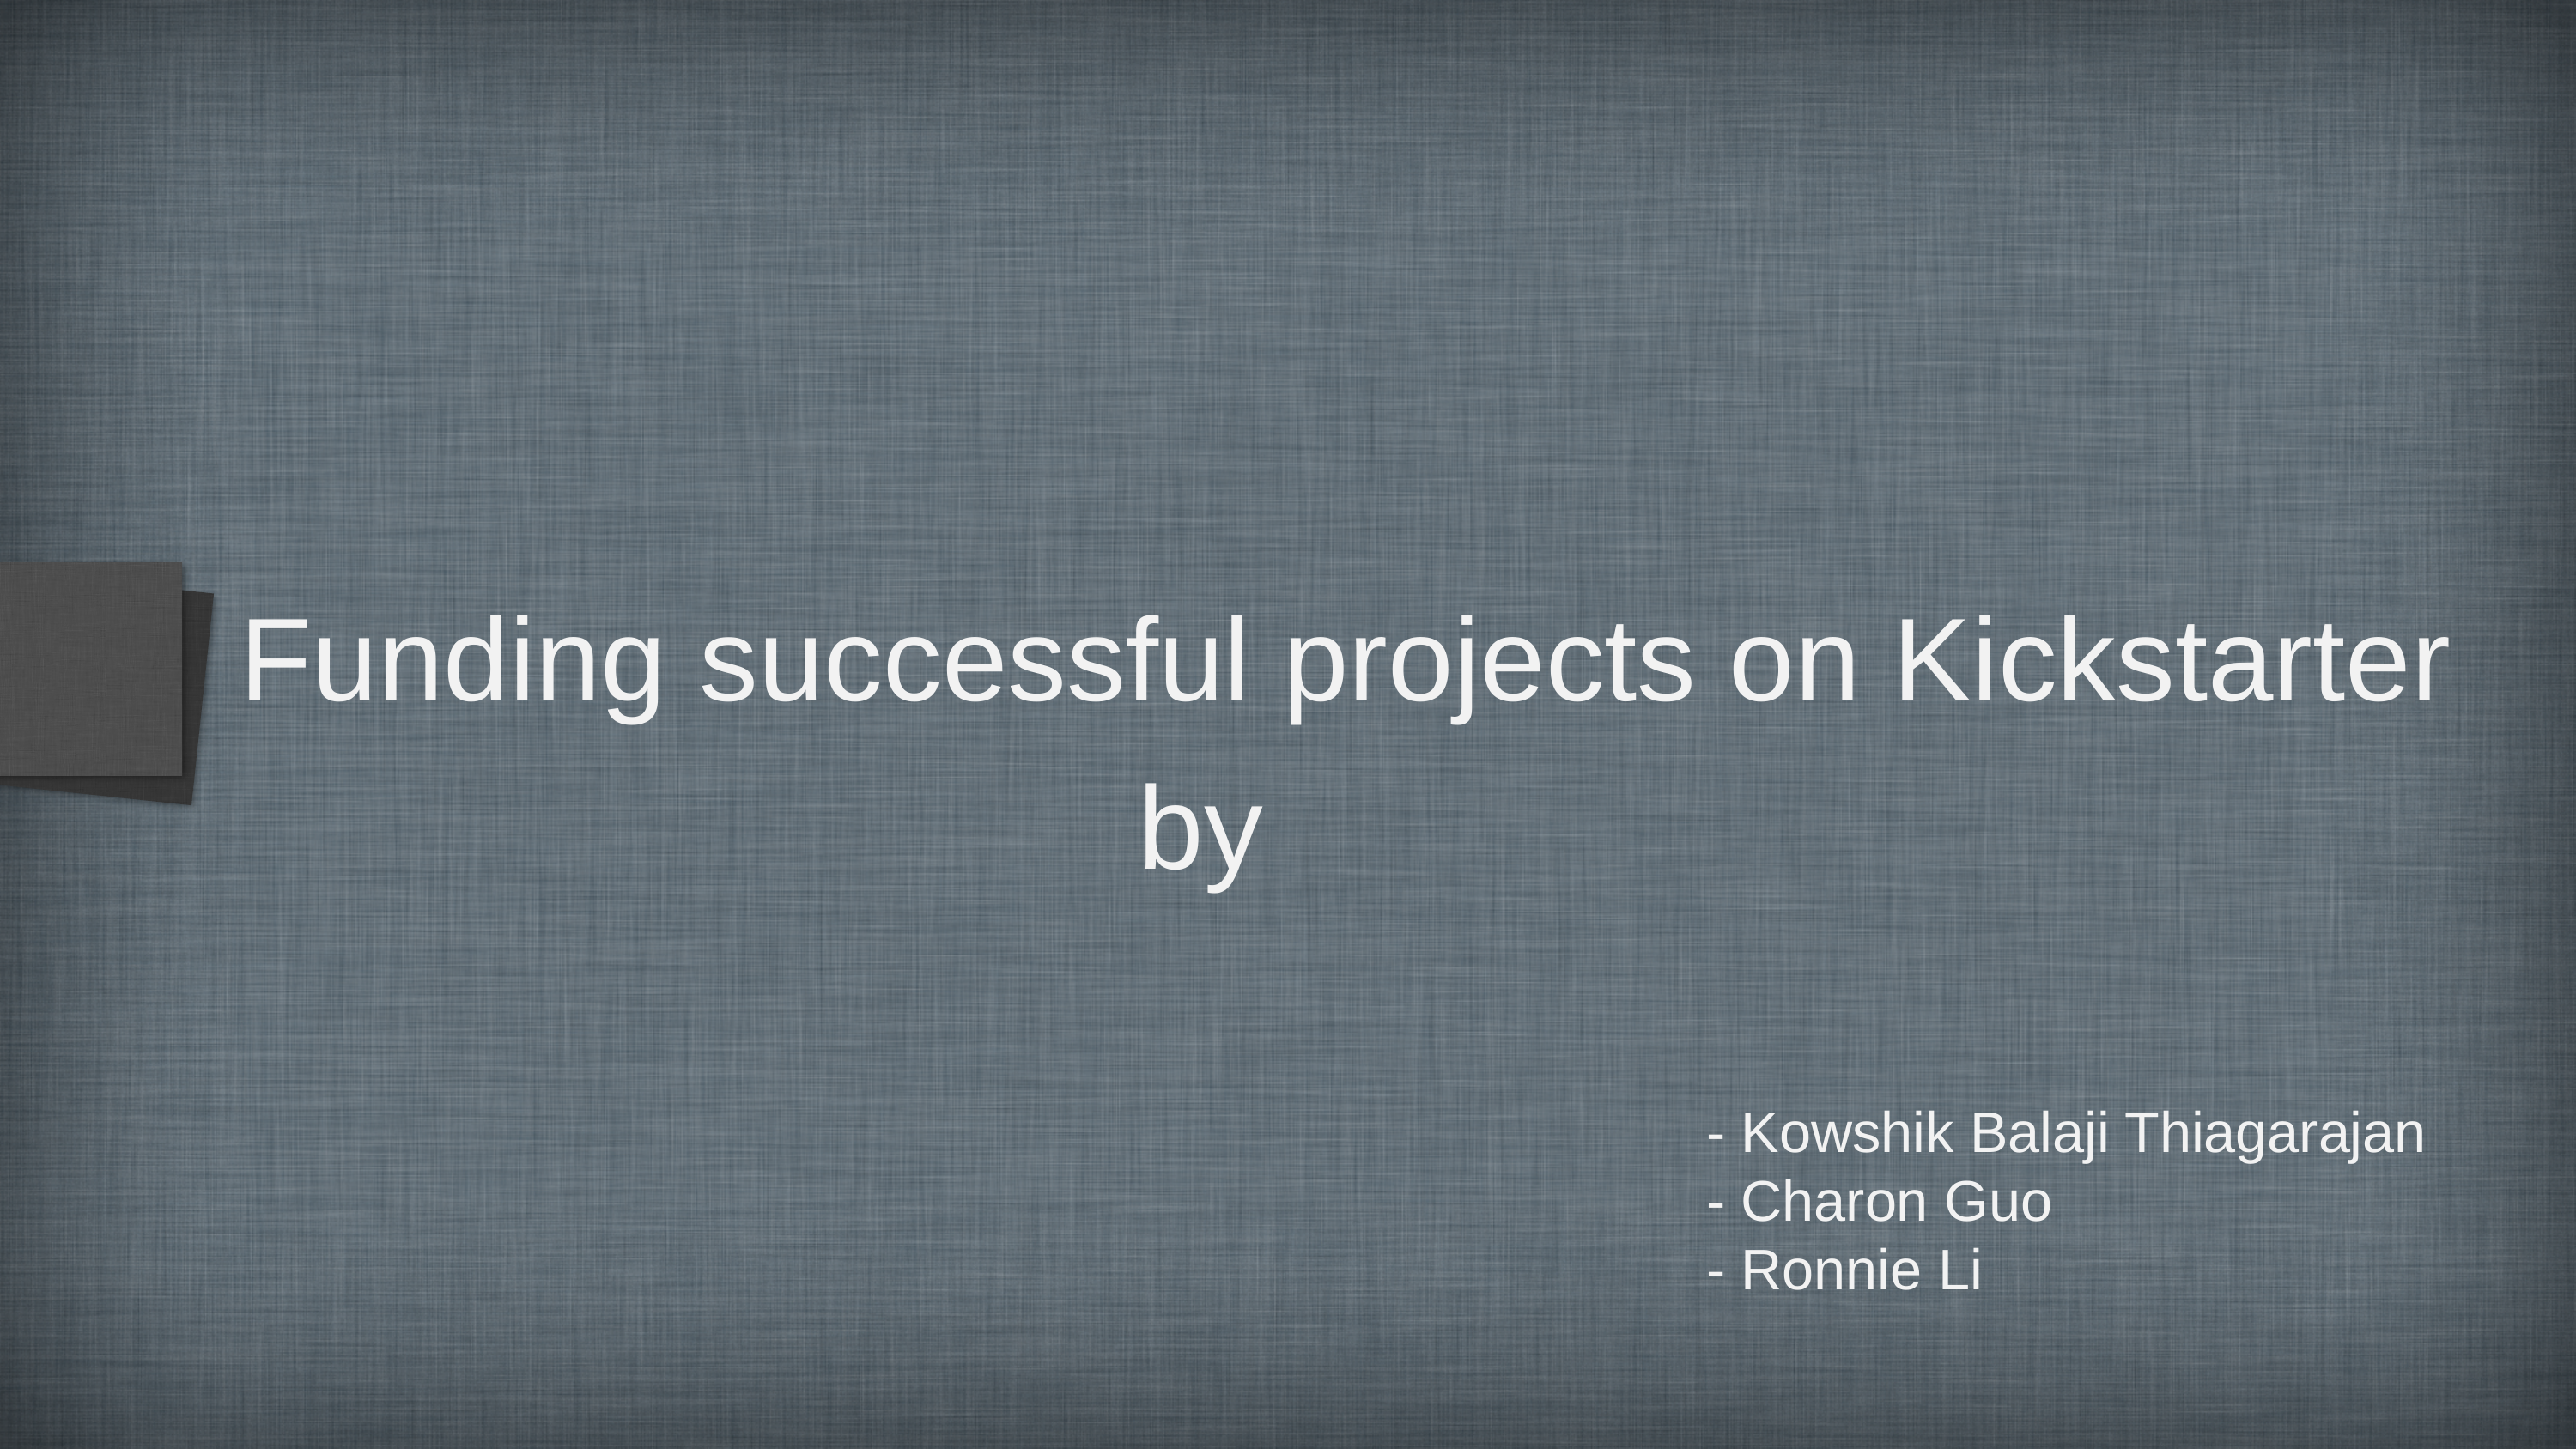

# Funding successful projects on Kickstarter
by
- Kowshik Balaji Thiagarajan
- Charon Guo
- Ronnie Li